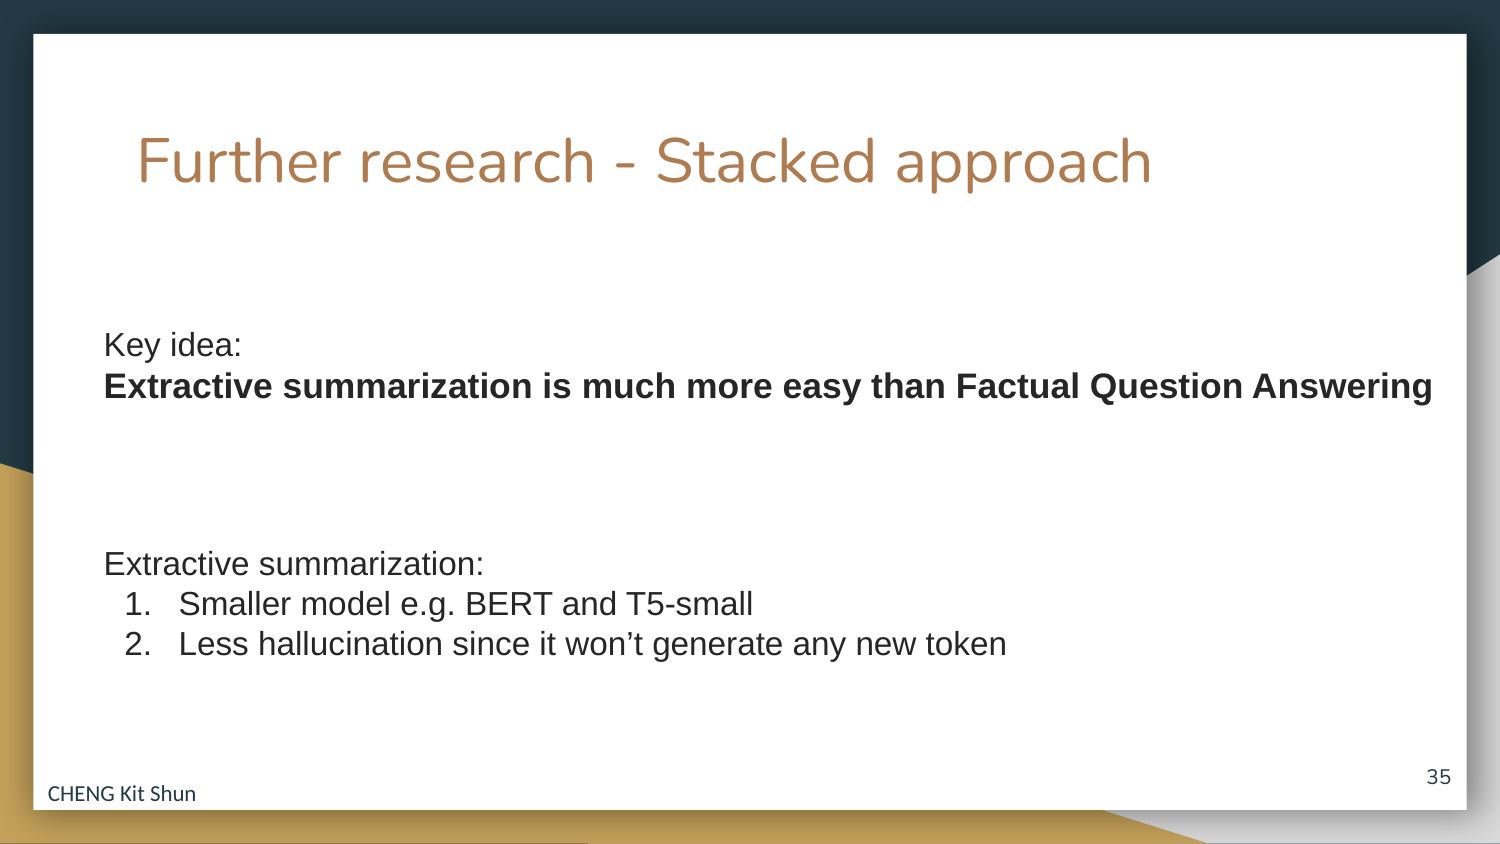

# Further research - Stacked approach
Key idea:
Extractive summarization is much more easy than Factual Question Answering
Extractive summarization:
Smaller model e.g. BERT and T5-small
Less hallucination since it won’t generate any new token

35
CHENG Kit Shun